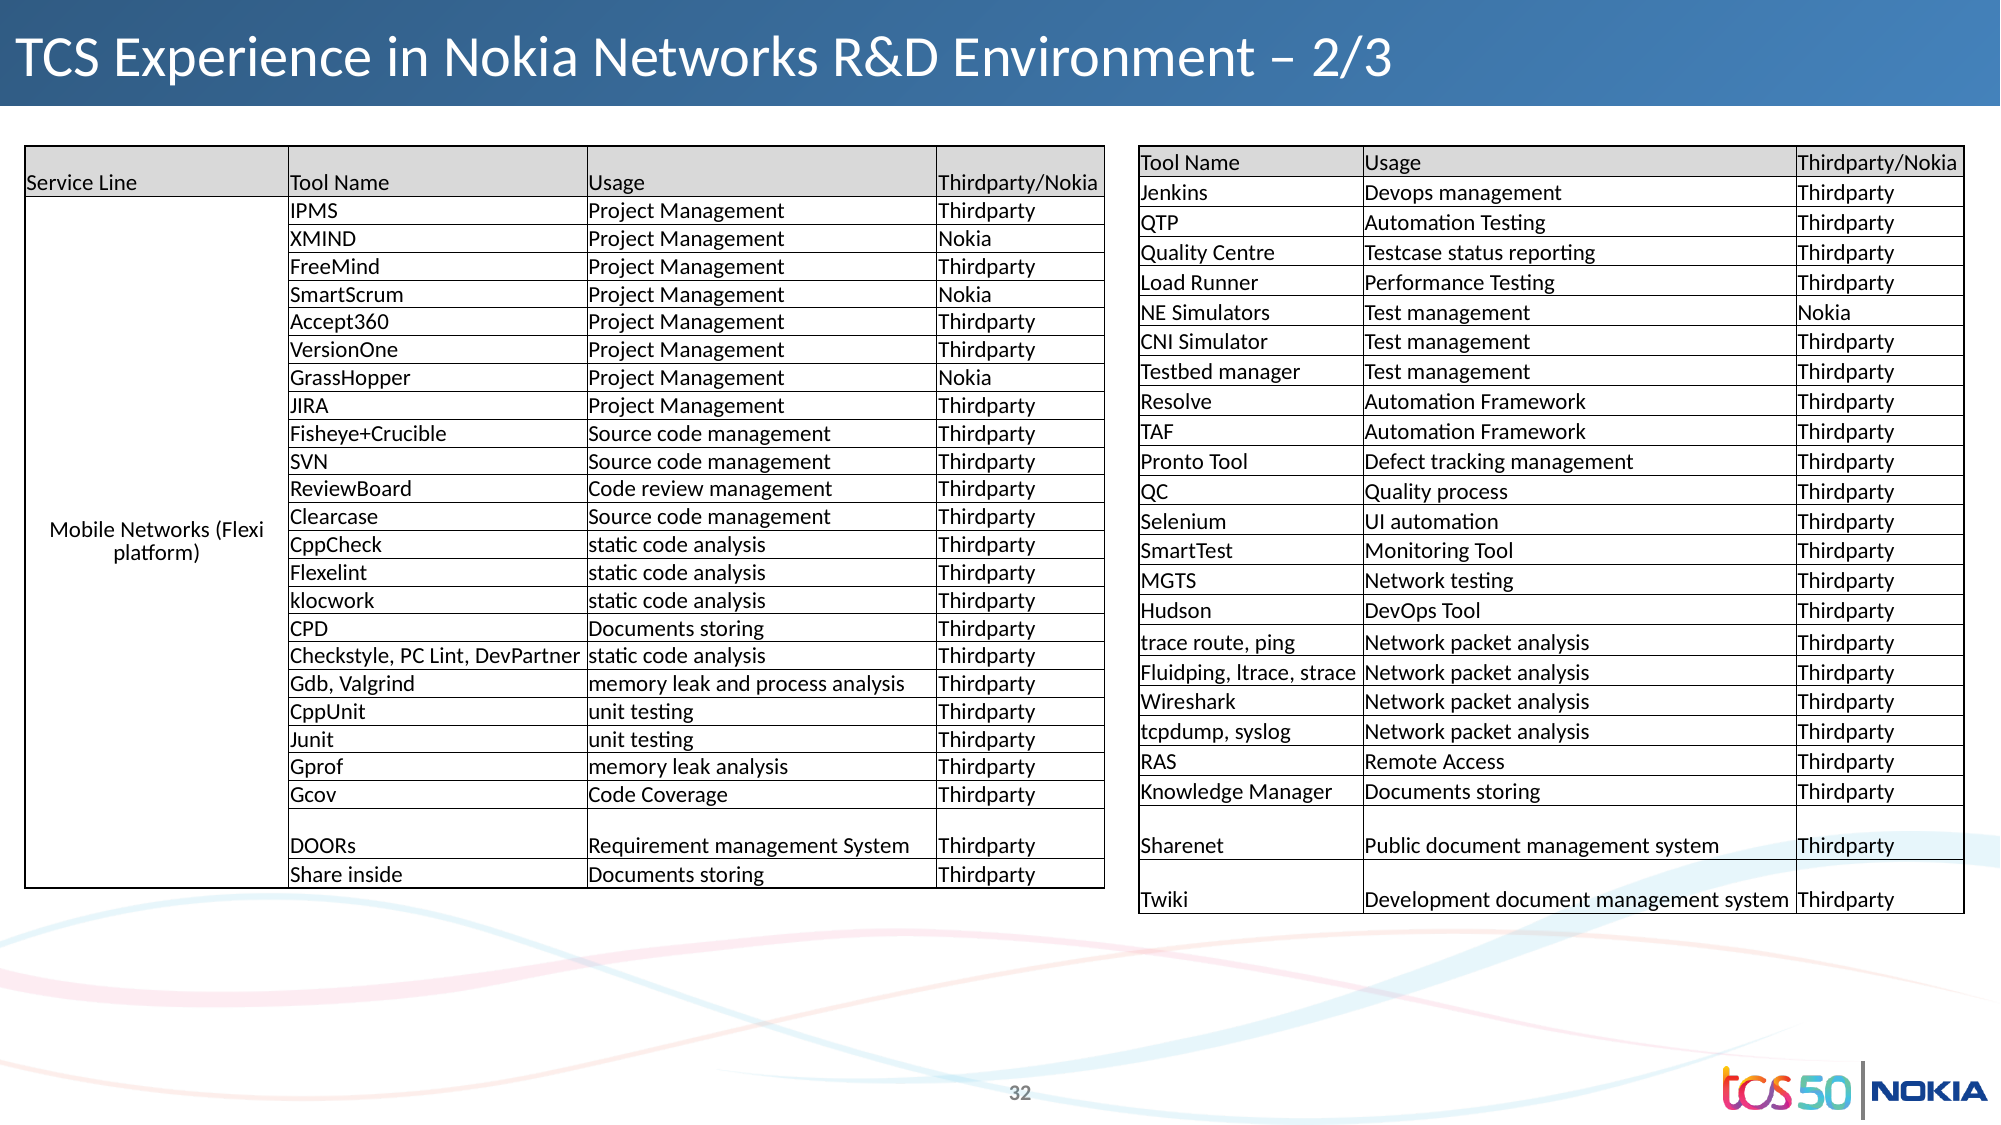

# TCS Experience in Nokia Networks R&D Environment – 2/3
| Service Line | Tool Name | Usage | Thirdparty/Nokia |
| --- | --- | --- | --- |
| Mobile Networks (Flexi platform) | IPMS | Project Management | Thirdparty |
|  | XMIND | Project Management | Nokia |
|  | FreeMind | Project Management | Thirdparty |
|  | SmartScrum | Project Management | Nokia |
|  | Accept360 | Project Management | Thirdparty |
|  | VersionOne | Project Management | Thirdparty |
|  | GrassHopper | Project Management | Nokia |
|  | JIRA | Project Management | Thirdparty |
|  | Fisheye+Crucible | Source code management | Thirdparty |
|  | SVN | Source code management | Thirdparty |
|  | ReviewBoard | Code review management | Thirdparty |
|  | Clearcase | Source code management | Thirdparty |
|  | CppCheck | static code analysis | Thirdparty |
|  | Flexelint | static code analysis | Thirdparty |
|  | klocwork | static code analysis | Thirdparty |
|  | CPD | Documents storing | Thirdparty |
|  | Checkstyle, PC Lint, DevPartner | static code analysis | Thirdparty |
|  | Gdb, Valgrind | memory leak and process analysis | Thirdparty |
|  | CppUnit | unit testing | Thirdparty |
|  | Junit | unit testing | Thirdparty |
|  | Gprof | memory leak analysis | Thirdparty |
|  | Gcov | Code Coverage | Thirdparty |
|  | DOORs | Requirement management System | Thirdparty |
|  | Share inside | Documents storing | Thirdparty |
| Tool Name | Usage | Thirdparty/Nokia |
| --- | --- | --- |
| Jenkins | Devops management | Thirdparty |
| QTP | Automation Testing | Thirdparty |
| Quality Centre | Testcase status reporting | Thirdparty |
| Load Runner | Performance Testing | Thirdparty |
| NE Simulators | Test management | Nokia |
| CNI Simulator | Test management | Thirdparty |
| Testbed manager | Test management | Thirdparty |
| Resolve | Automation Framework | Thirdparty |
| TAF | Automation Framework | Thirdparty |
| Pronto Tool | Defect tracking management | Thirdparty |
| QC | Quality process | Thirdparty |
| Selenium | UI automation | Thirdparty |
| SmartTest | Monitoring Tool | Thirdparty |
| MGTS | Network testing | Thirdparty |
| Hudson | DevOps Tool | Thirdparty |
| trace route, ping | Network packet analysis | Thirdparty |
| Fluidping, ltrace, strace | Network packet analysis | Thirdparty |
| Wireshark | Network packet analysis | Thirdparty |
| tcpdump, syslog | Network packet analysis | Thirdparty |
| RAS | Remote Access | Thirdparty |
| Knowledge Manager | Documents storing | Thirdparty |
| Sharenet | Public document management system | Thirdparty |
| Twiki | Development document management system | Thirdparty |